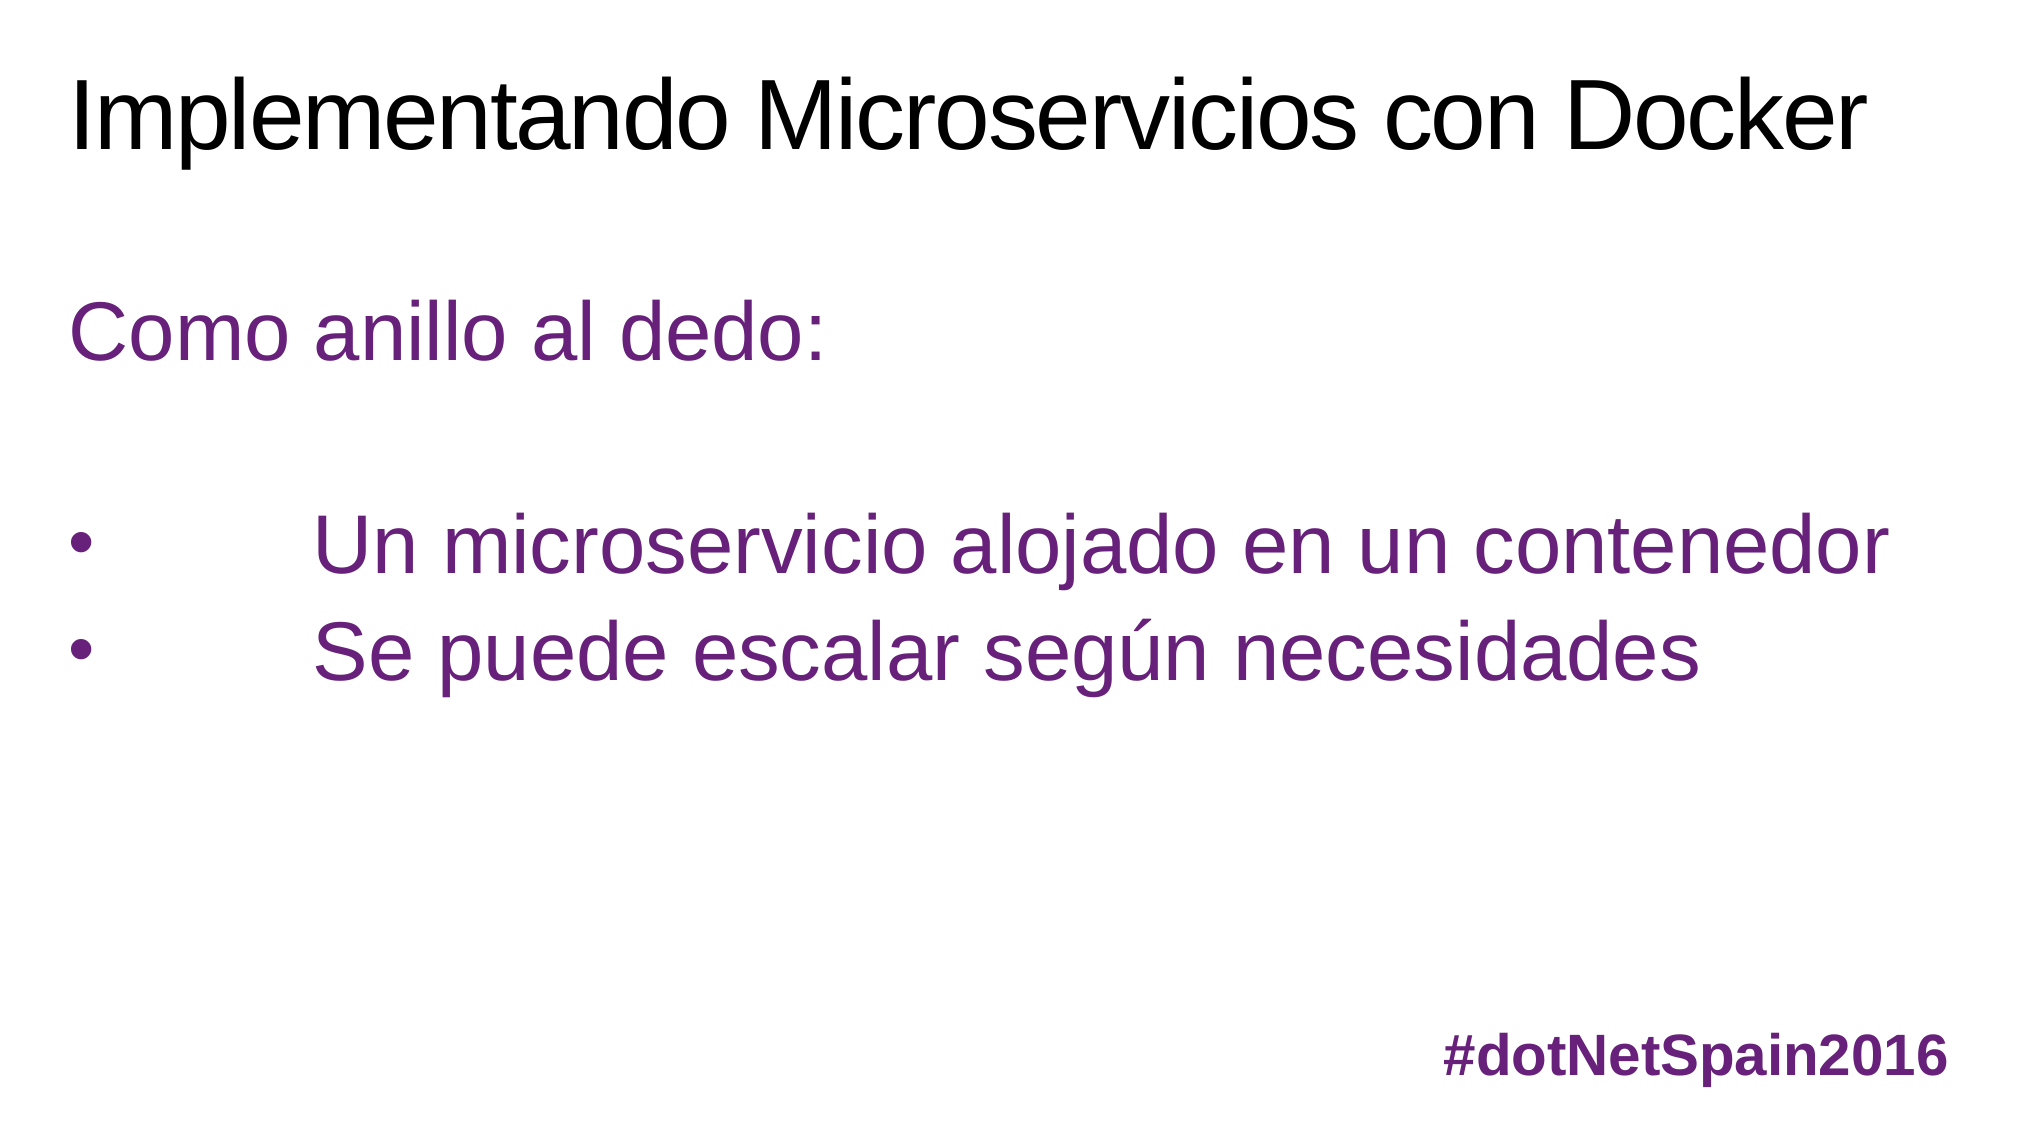

# Implementando Microservicios con Docker
Como anillo al dedo:

	Un microservicio alojado en un contenedor
	Se puede escalar según necesidades